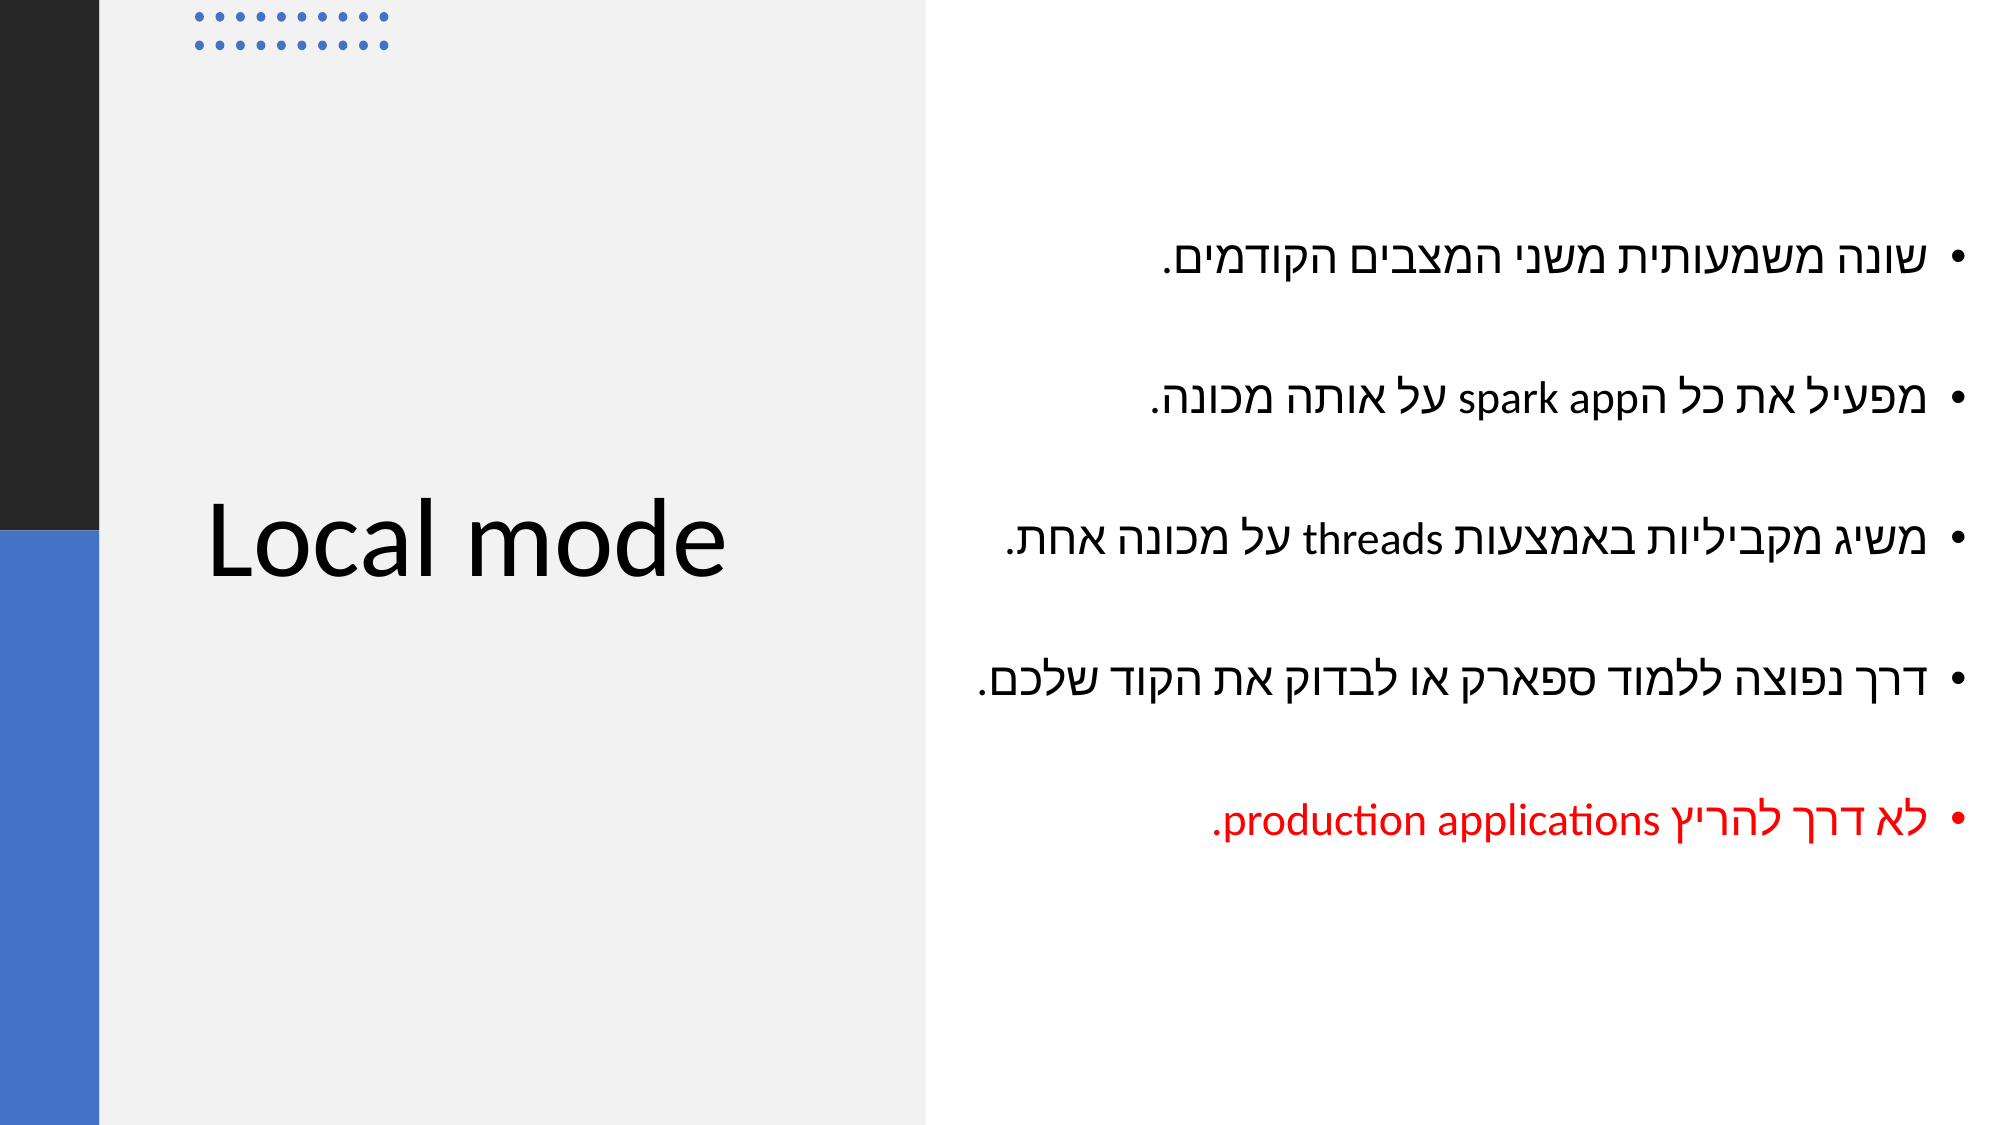

שונה משמעותית משני המצבים הקודמים.

מפעיל את כל הspark app על אותה מכונה.

משיג מקביליות באמצעות threads על מכונה אחת.

דרך נפוצה ללמוד ספארק או לבדוק את הקוד שלכם.

לא דרך להריץ production applications.
# Local mode